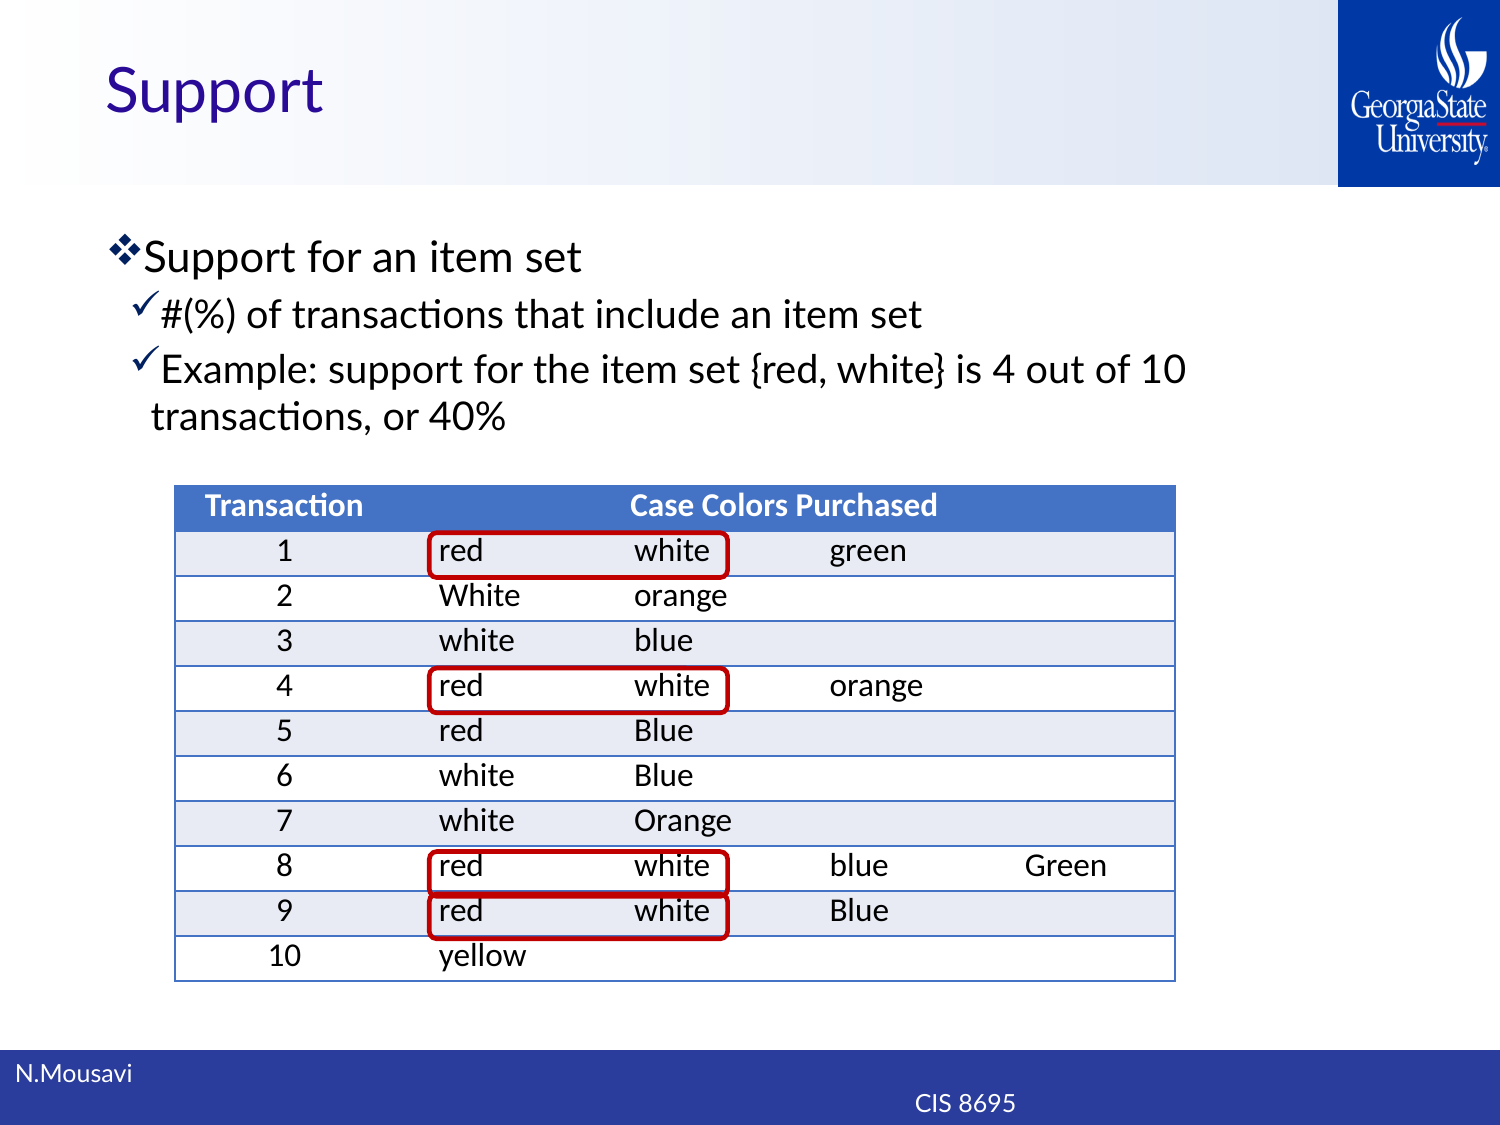

# Support
Support for an item set
#(%) of transactions that include an item set
Example: support for the item set {red, white} is 4 out of 10 transactions, or 40%
| Transaction | Case Colors Purchased |  |  |  |
| --- | --- | --- | --- | --- |
| 1 | red | white | green |  |
| 2 | White | orange |  |  |
| 3 | white | blue |  |  |
| 4 | red | white | orange |  |
| 5 | red | Blue |  |  |
| 6 | white | Blue |  |  |
| 7 | white | Orange |  |  |
| 8 | red | white | blue | Green |
| 9 | red | white | Blue |  |
| 10 | yellow |  |  |  |